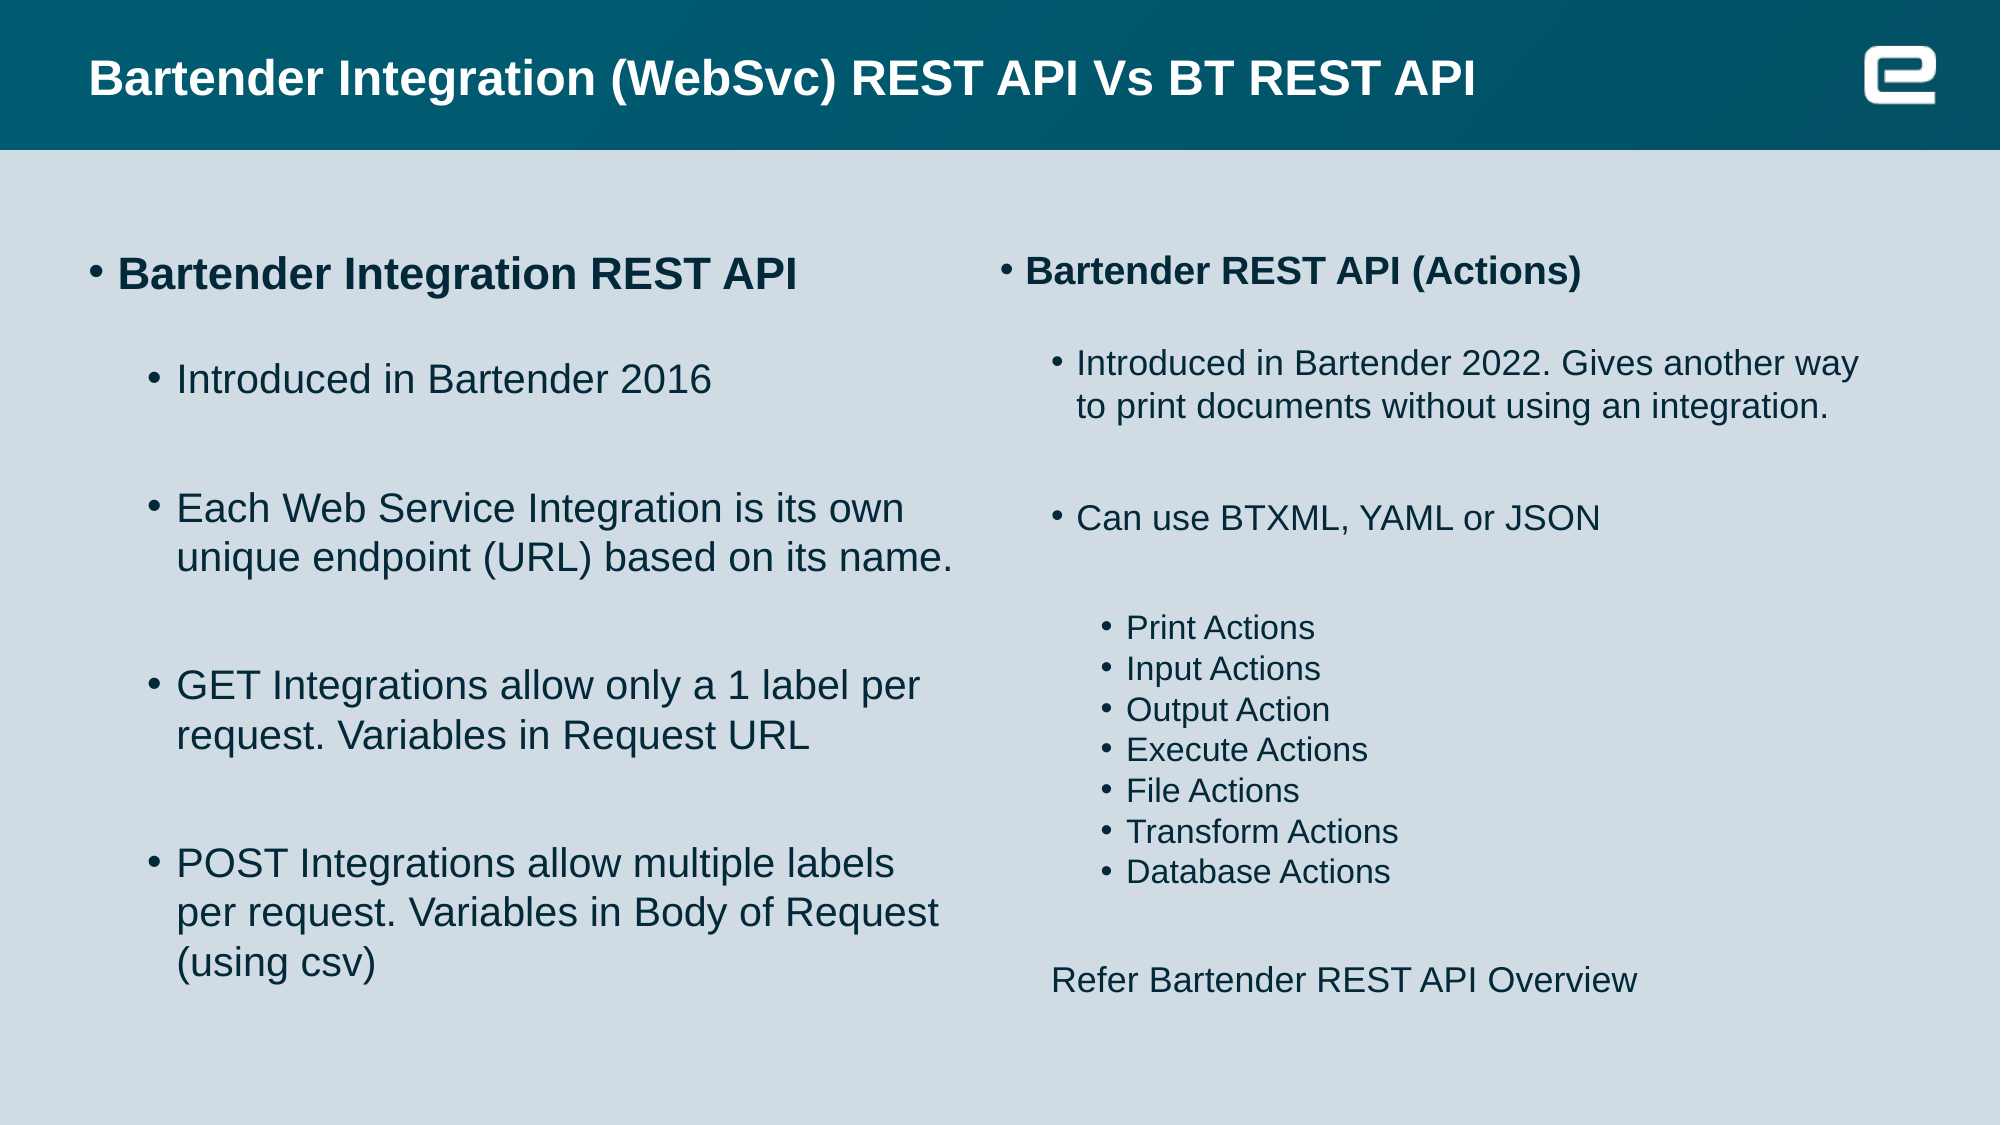

# Bartender Integration (WebSvc) REST API Vs BT REST API
Bartender Integration REST API
Introduced in Bartender 2016

Each Web Service Integration is its own  unique endpoint (URL) based on its name.

GET Integrations allow only a 1 label per request. Variables in Request URL

POST Integrations allow multiple labels per request. Variables in Body of Request (using csv)

Bartender REST API (Actions)
Introduced in Bartender 2022. Gives another way to print documents without using an integration.

Can use BTXML, YAML or JSON

Print Actions
Input Actions
Output Action
Execute Actions
File Actions
Transform Actions
Database Actions

Refer Bartender REST API Overview